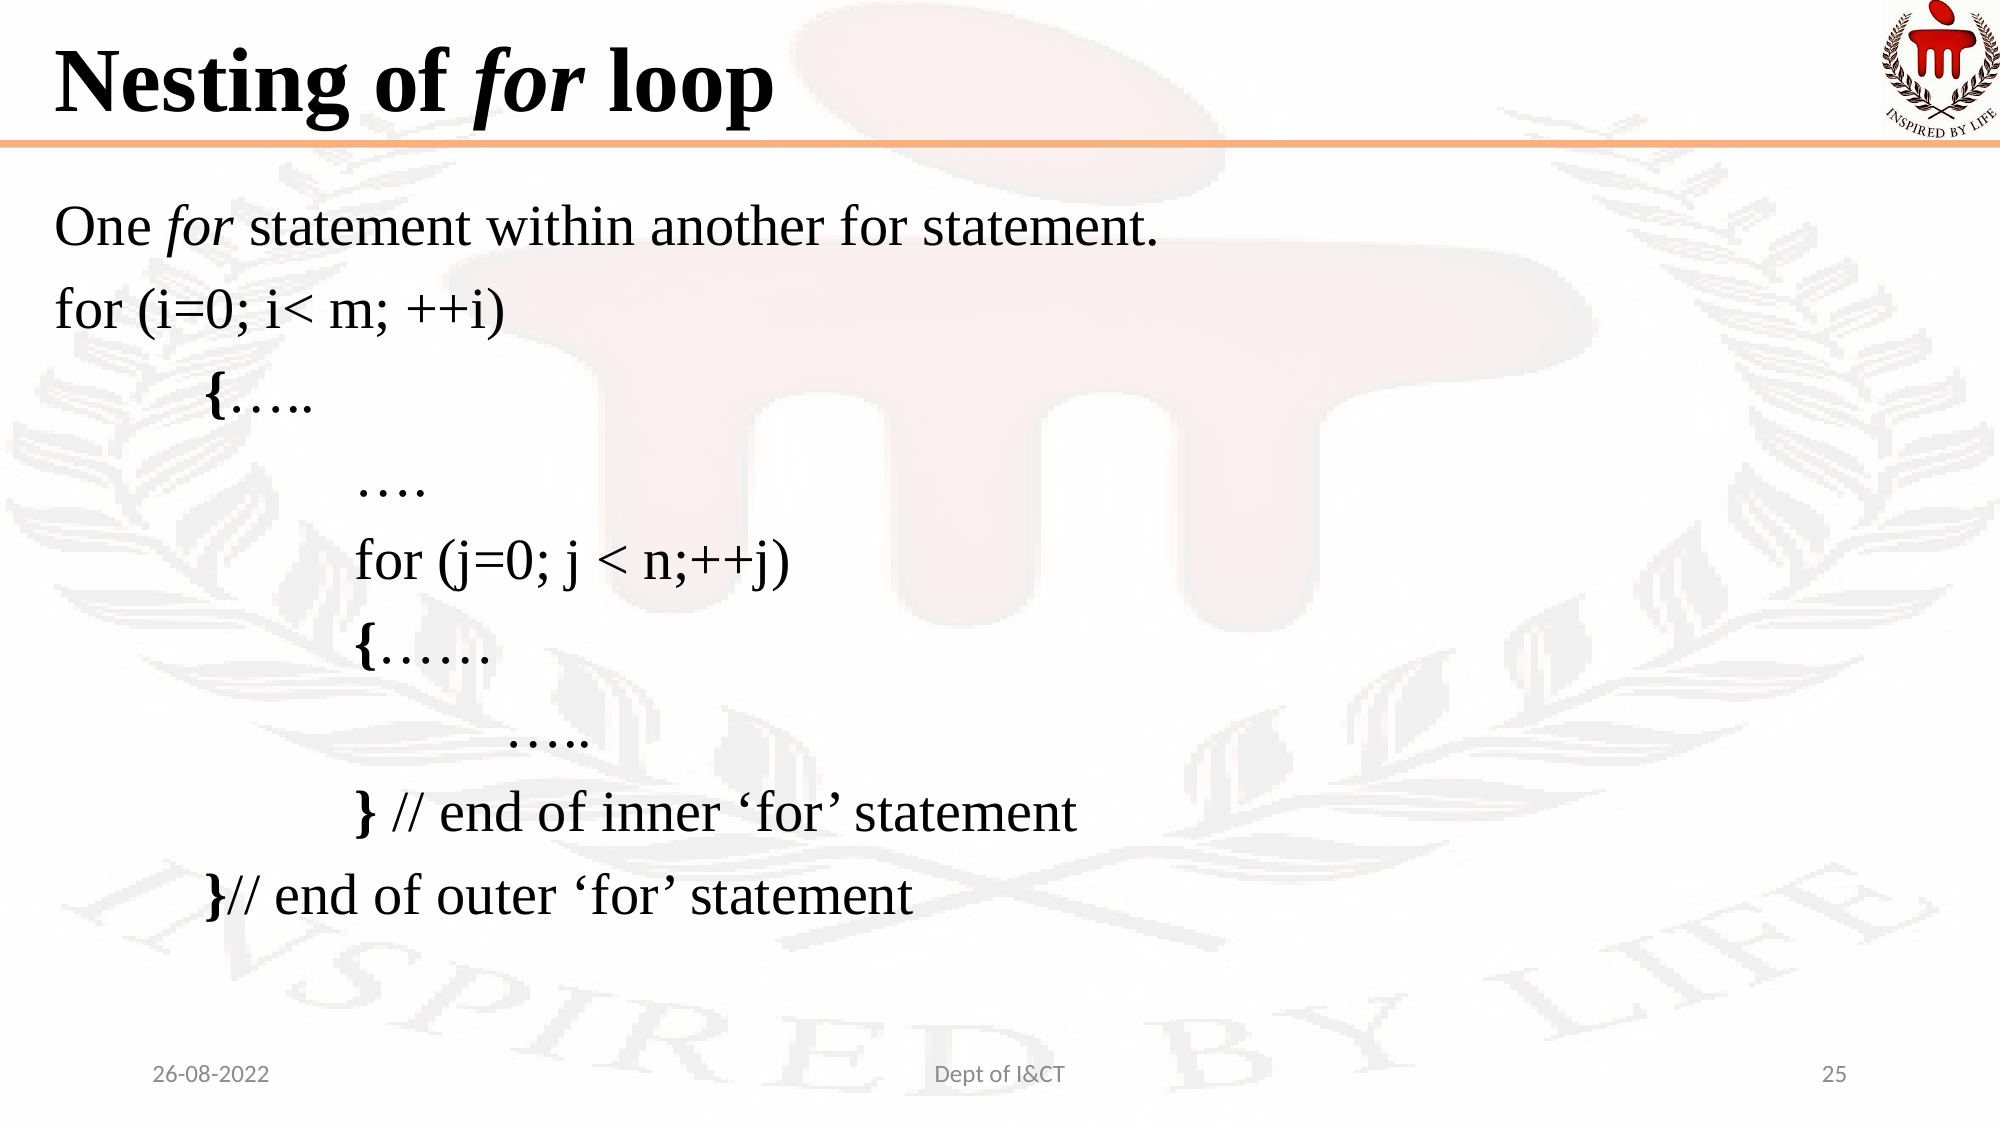

# Nesting of for loop
One for statement within another for statement.
for (i=0; i< m; ++i)
	{…..
		….
		for (j=0; j < n;++j)
		{……
			…..
		} // end of inner ‘for’ statement
	}// end of outer ‘for’ statement
26-08-2022
Dept of I&CT
25